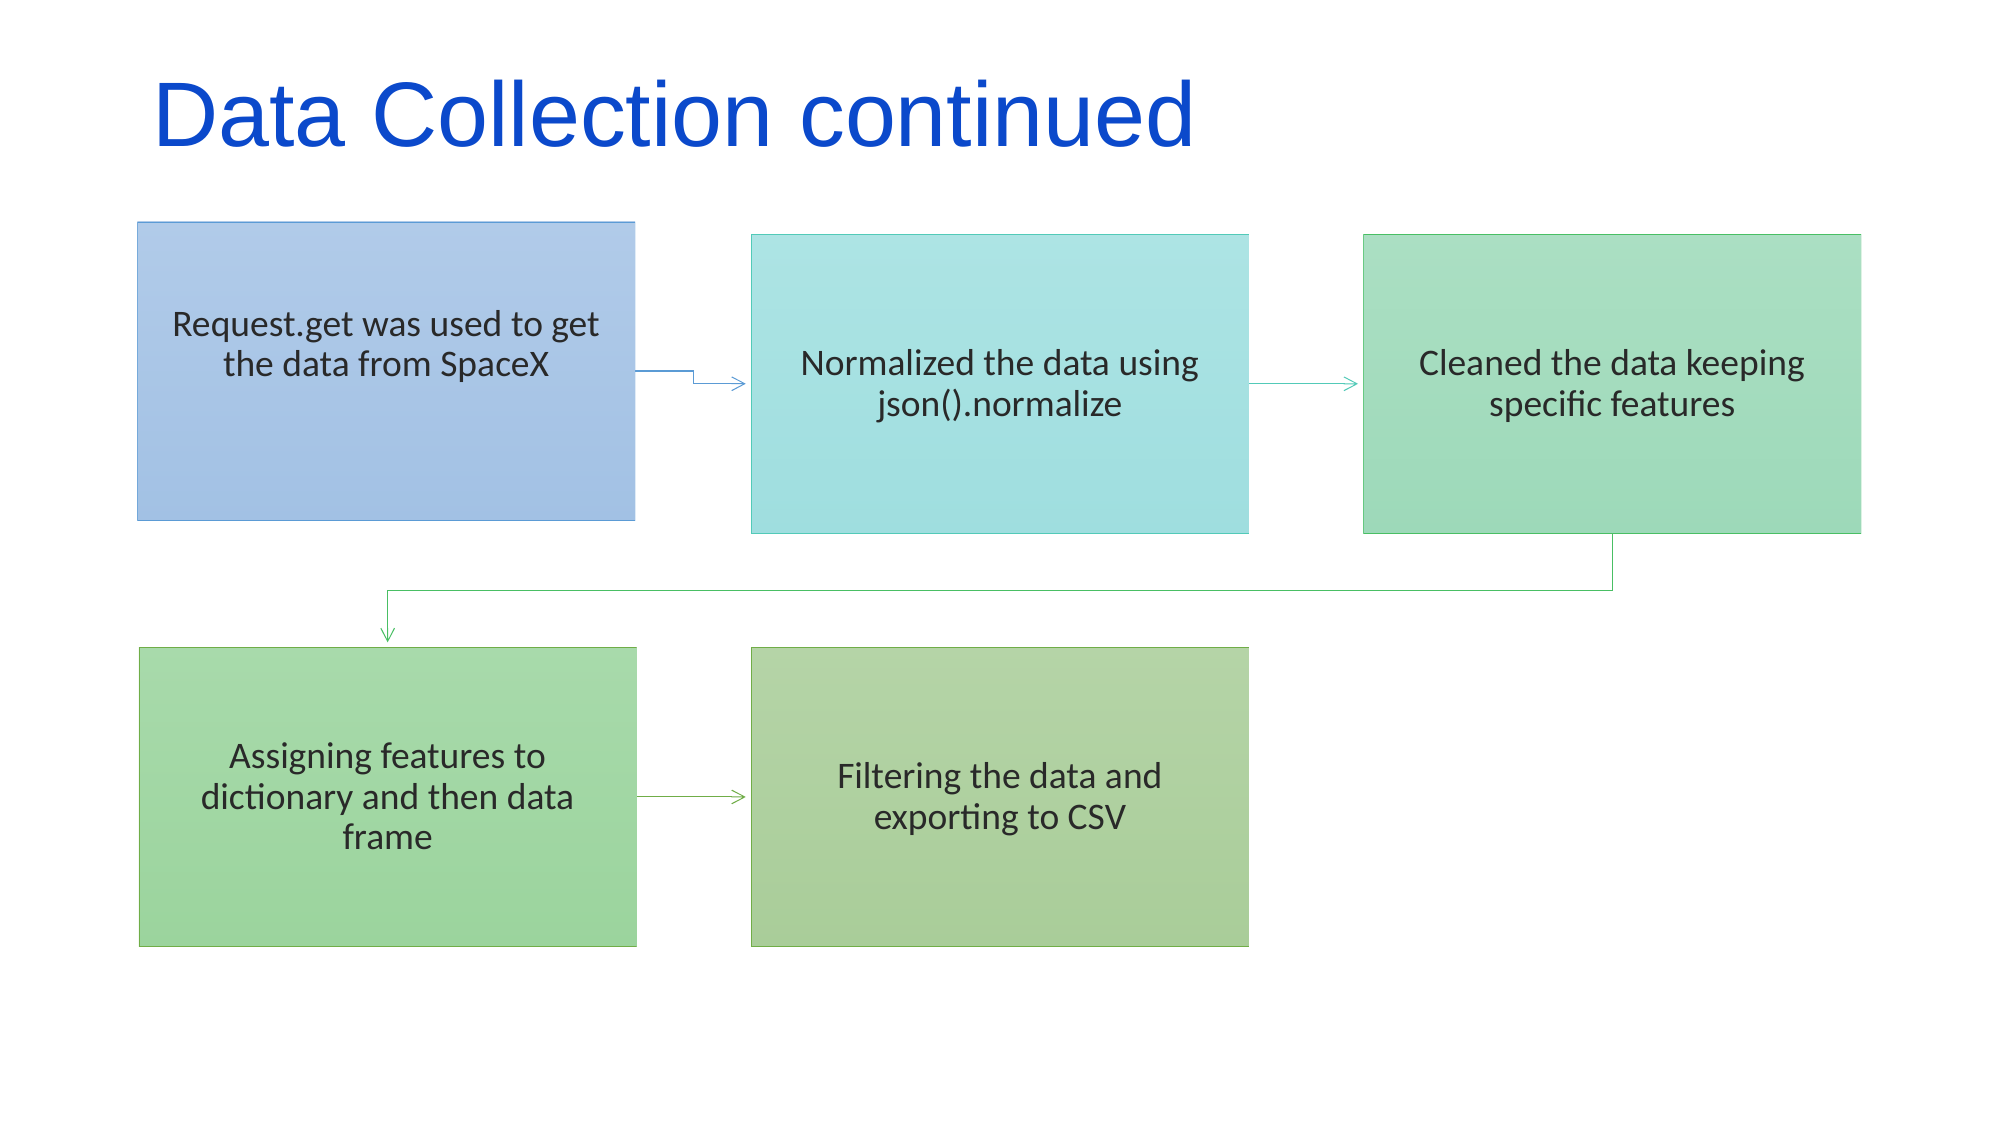

# Data Collection continued

Request.get was used to get the data from SpaceX

Normalized the data using json().normalize

Cleaned the data keeping specific features

Assigning features to dictionary and then data frame
Filtering the data and exporting to CSV